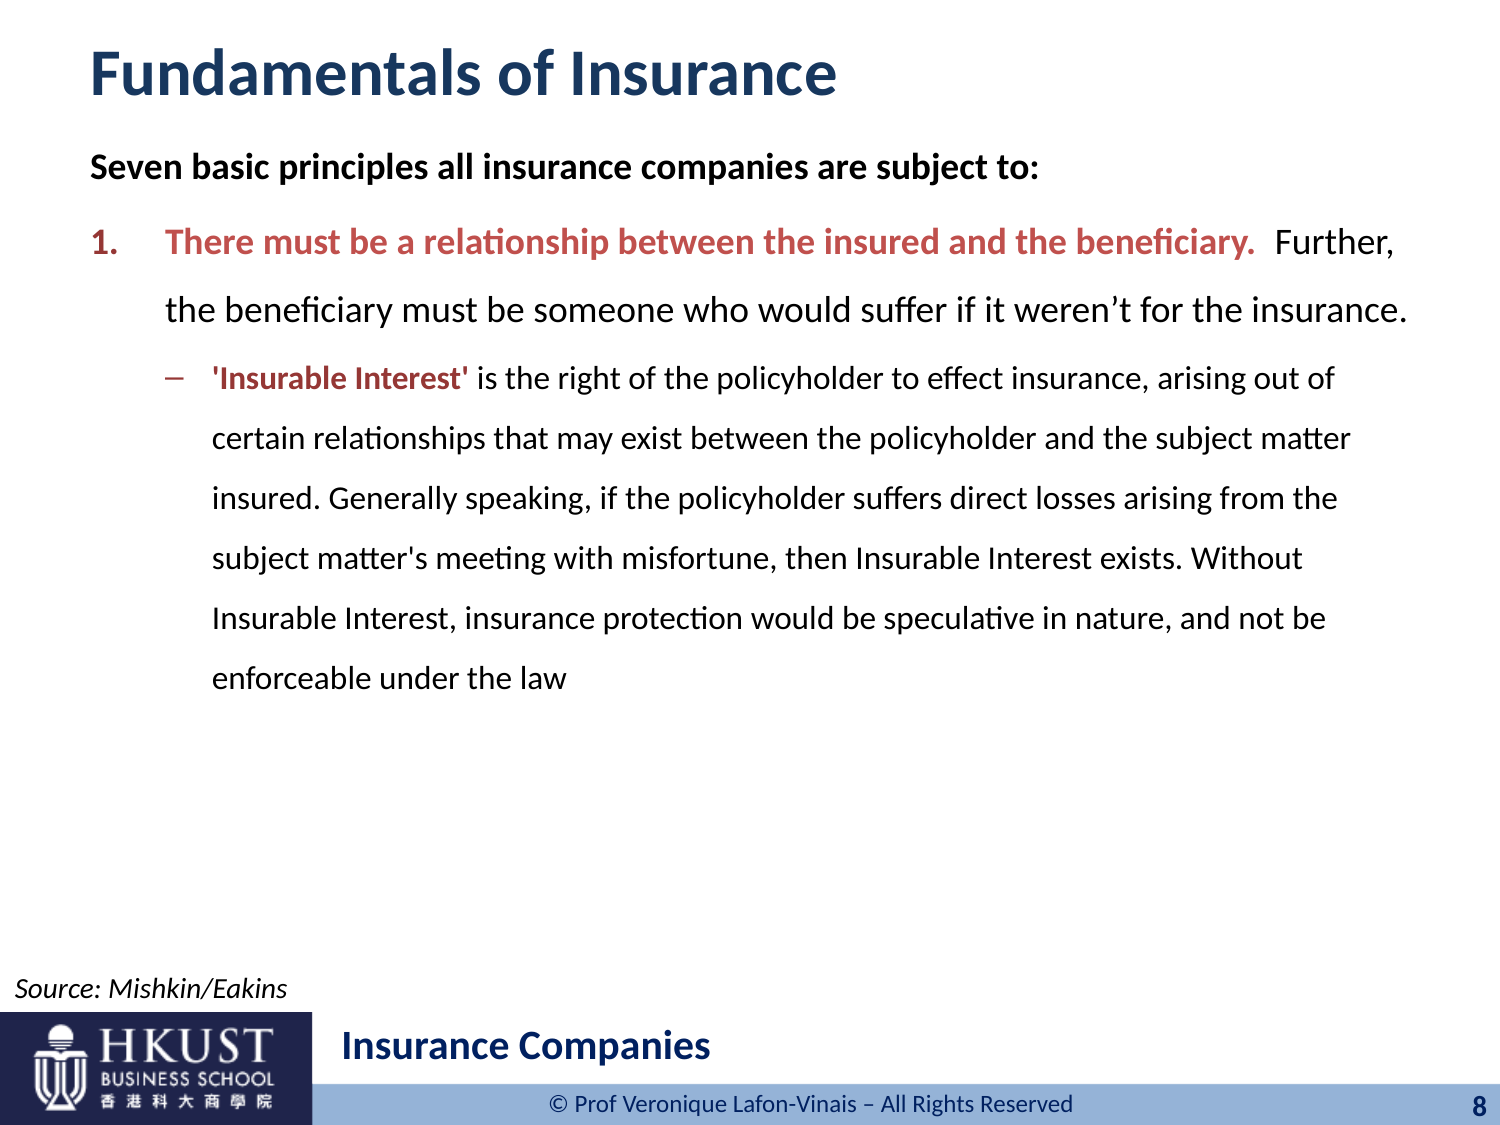

# Fundamentals of Insurance
Seven basic principles all insurance companies are subject to:
There must be a relationship between the insured and the beneficiary.  Further, the beneficiary must be someone who would suffer if it weren’t for the insurance.
'Insurable Interest' is the right of the policyholder to effect insurance, arising out of certain relationships that may exist between the policyholder and the subject matter insured. Generally speaking, if the policyholder suffers direct losses arising from the subject matter's meeting with misfortune, then Insurable Interest exists. Without Insurable Interest, insurance protection would be speculative in nature, and not be enforceable under the law
Source: Mishkin/Eakins
Insurance Companies
8